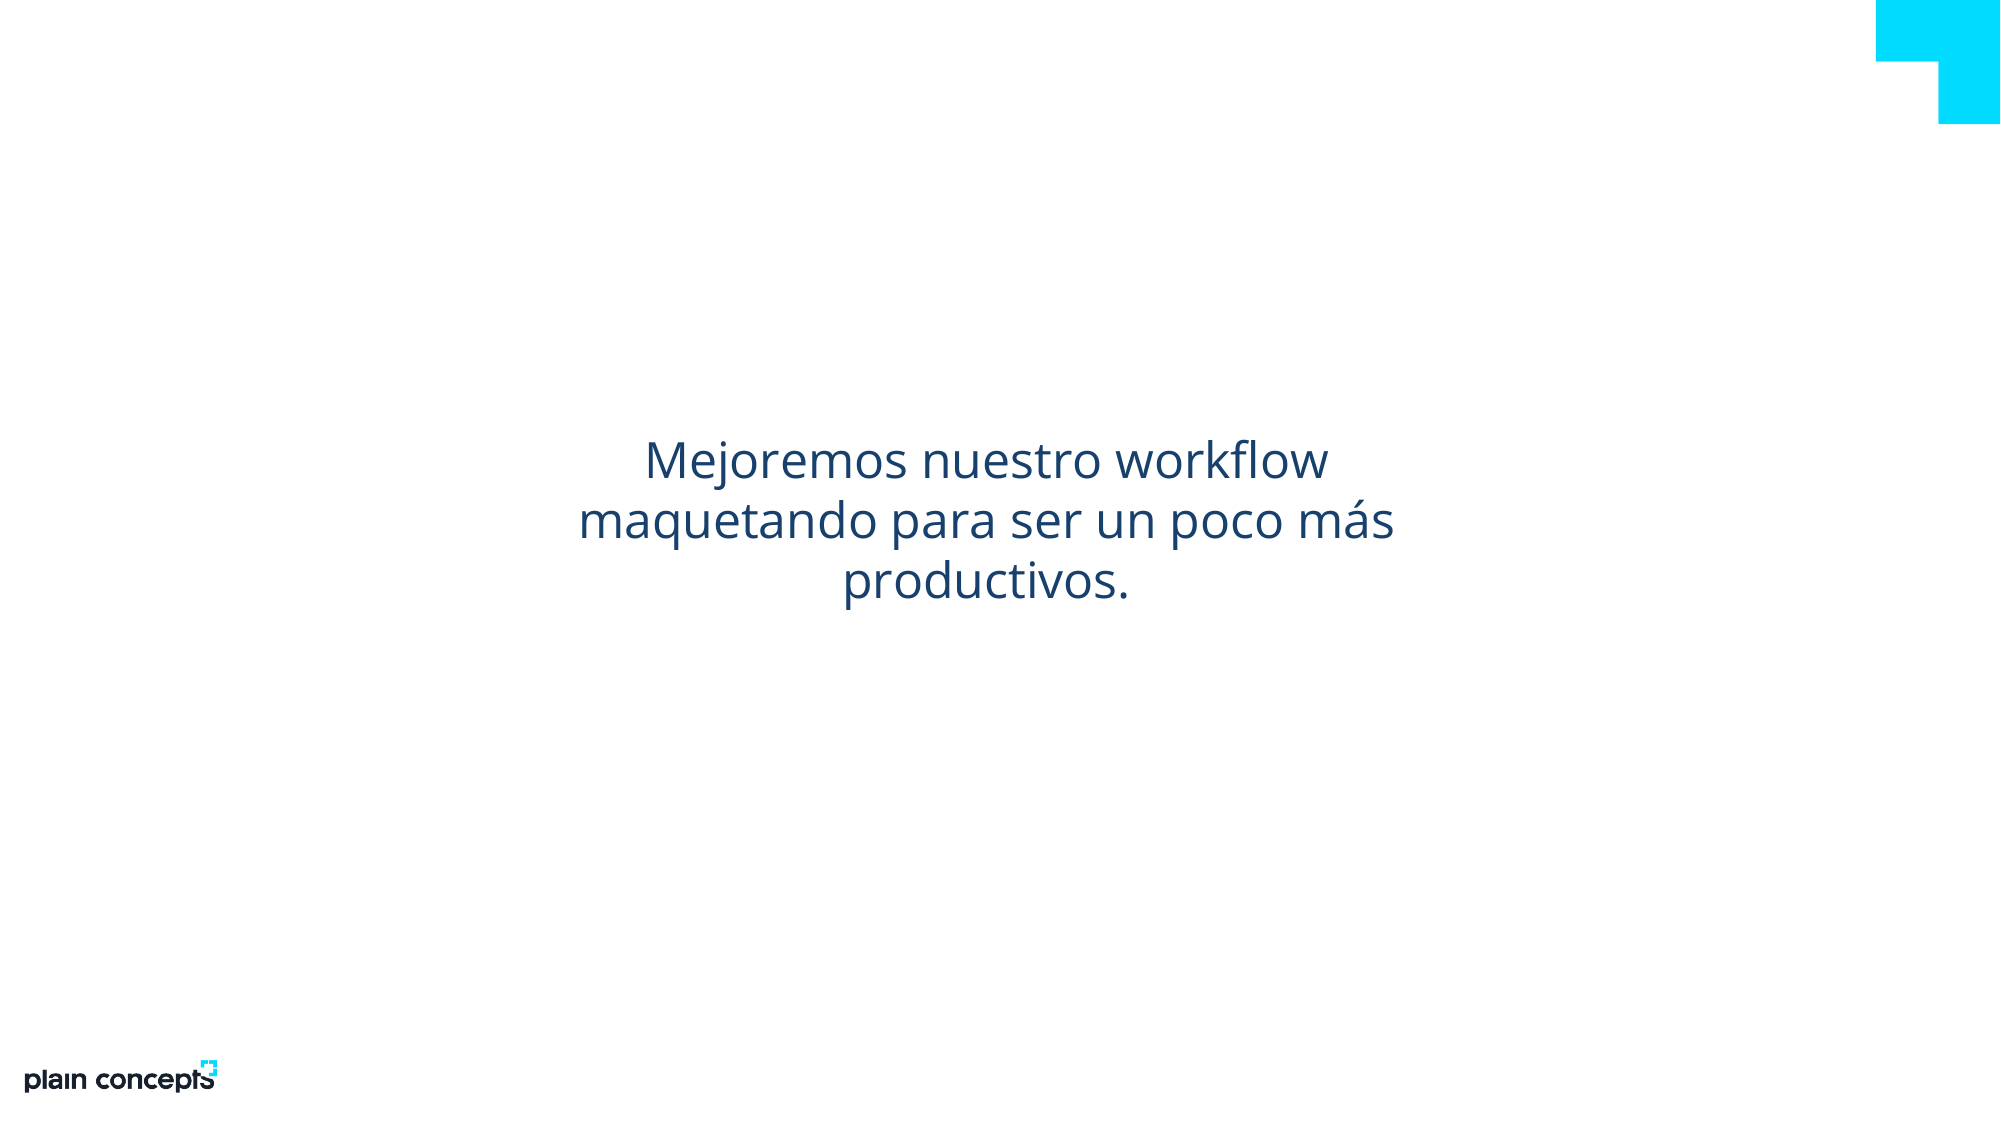

Mejoremos nuestro workflow maquetando para ser un poco más productivos.